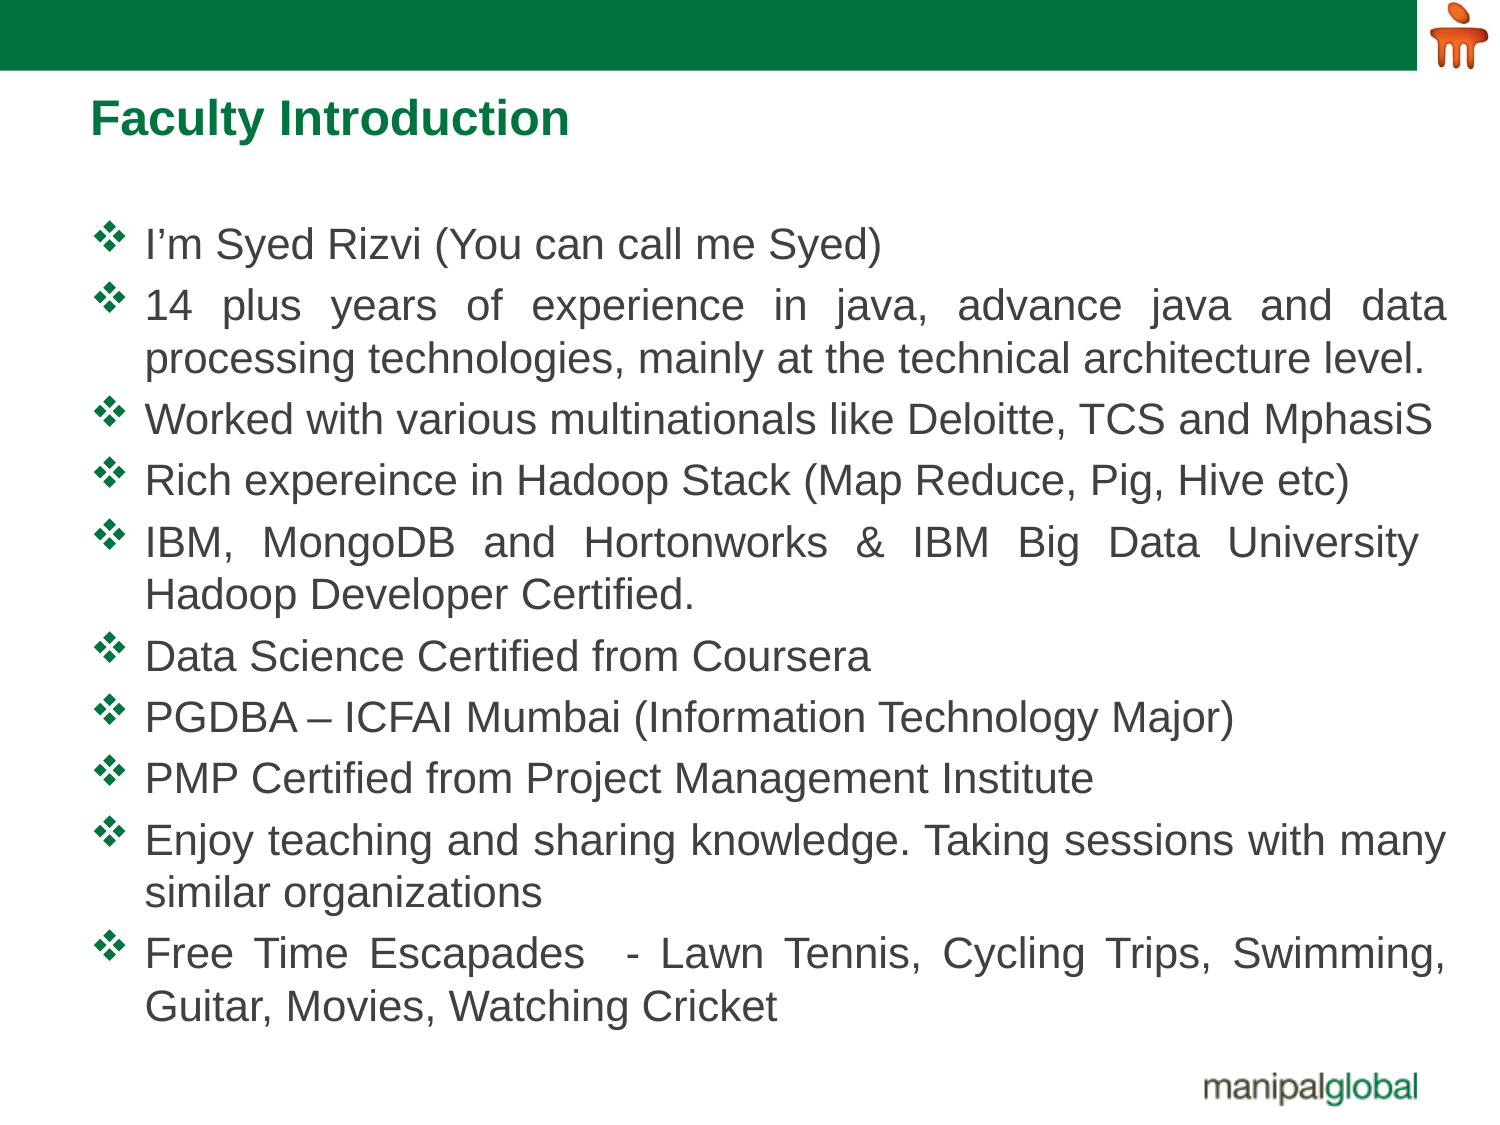

# Faculty Introduction
I’m Syed Rizvi (You can call me Syed)
14 plus years of experience in java, advance java and data processing technologies, mainly at the technical architecture level.
Worked with various multinationals like Deloitte, TCS and MphasiS
Rich expereince in Hadoop Stack (Map Reduce, Pig, Hive etc)
IBM, MongoDB and Hortonworks & IBM Big Data University  Hadoop Developer Certified.
Data Science Certified from Coursera
PGDBA – ICFAI Mumbai (Information Technology Major)
PMP Certified from Project Management Institute
Enjoy teaching and sharing knowledge. Taking sessions with many similar organizations
Free Time Escapades  - Lawn Tennis, Cycling Trips, Swimming, Guitar, Movies, Watching Cricket